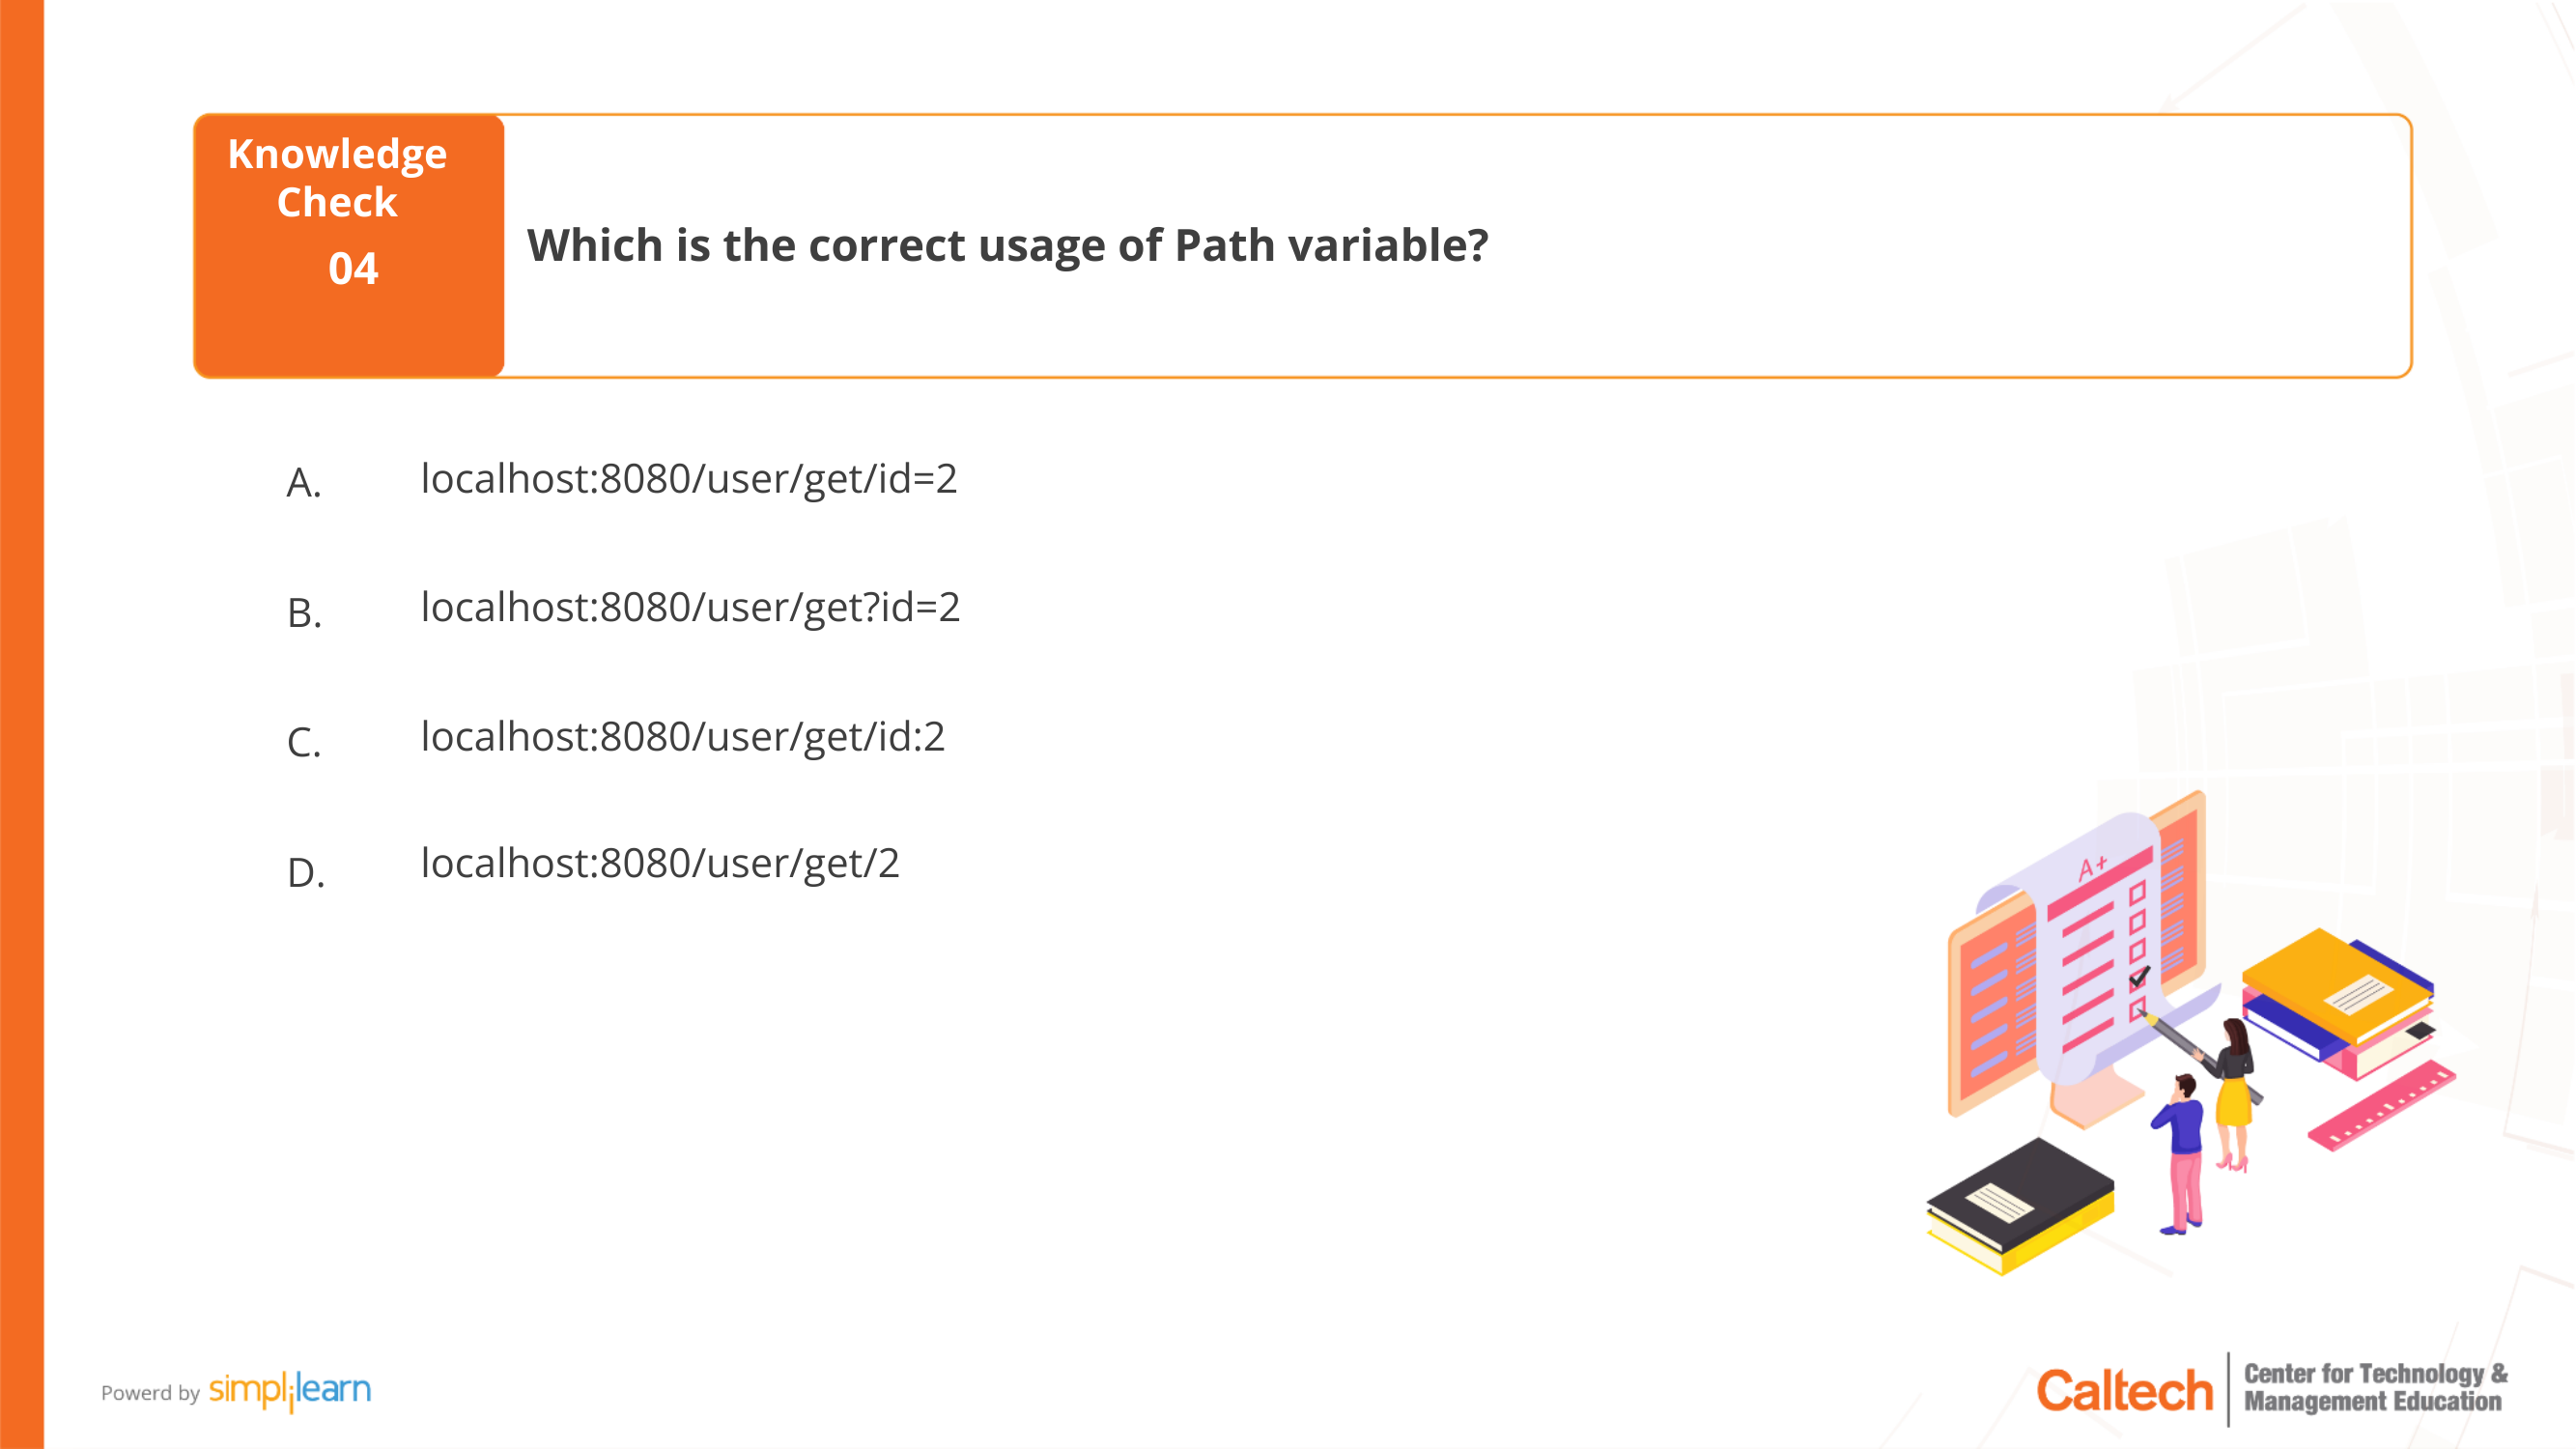

Which is the correct usage of Path variable?
04
localhost:8080/user/get/id=2
localhost:8080/user/get?id=2
localhost:8080/user/get/id:2
localhost:8080/user/get/2